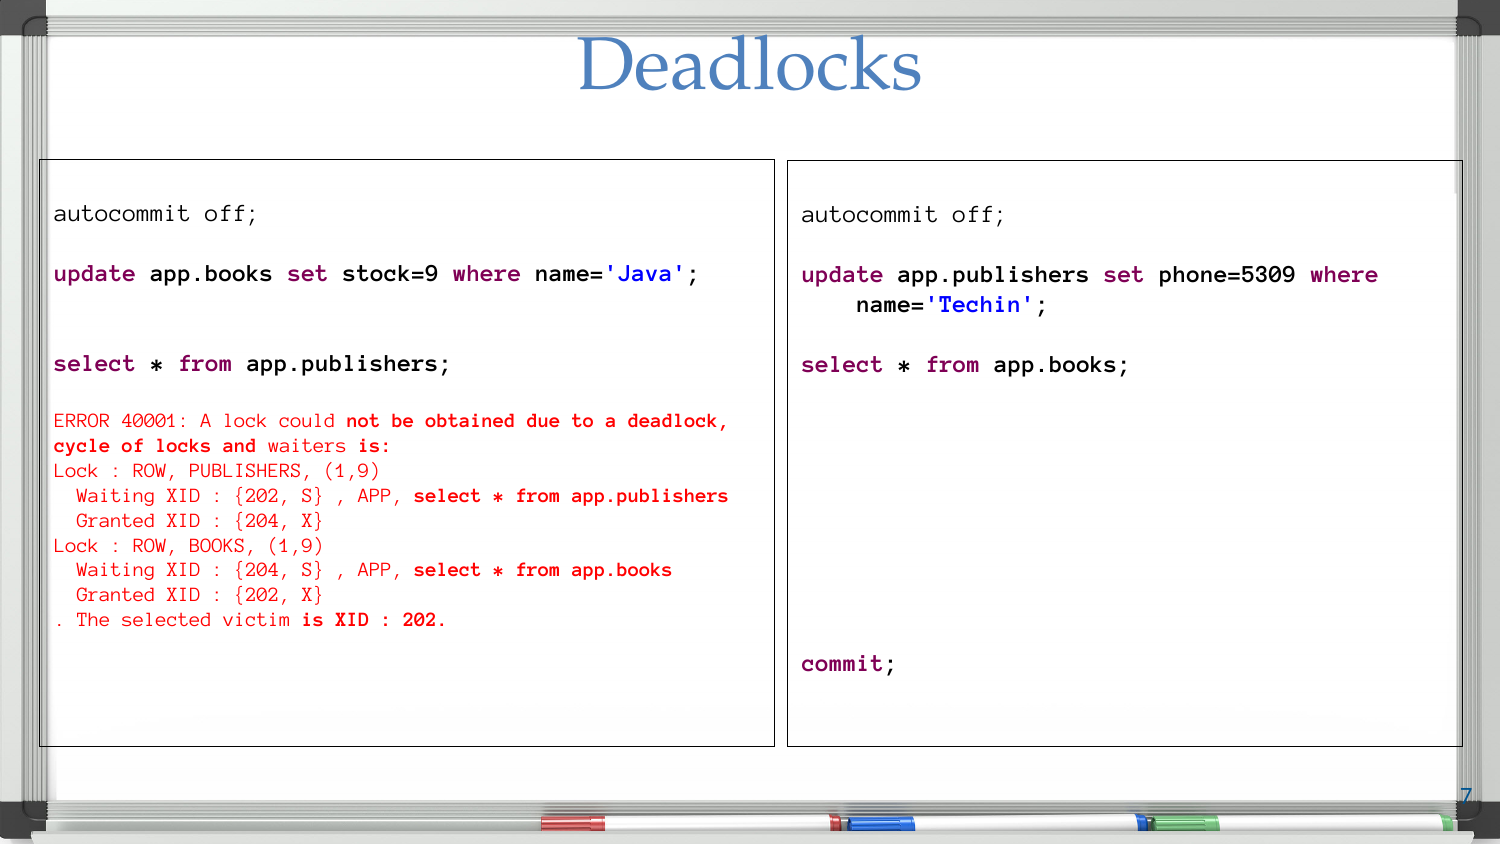

# Deadlocks

autocommit off;

update app.books set stock=9 where name='Java';

select * from app.publishers;

ERROR 40001: A lock could not be obtained due to a deadlock,
cycle of locks and waiters is:
Lock : ROW, PUBLISHERS, (1,9)
  Waiting XID : {202, S} , APP, select * from app.publishers
  Granted XID : {204, X}
Lock : ROW, BOOKS, (1,9)
  Waiting XID : {204, S} , APP, select * from app.books
  Granted XID : {202, X}
. The selected victim is XID : 202.

autocommit off;

update app.publishers set phone=5309 where
    name='Techin';

select * from app.books;

commit;

7
Streams of bytes … two ways (into your program and out of your program)
Disks, consoles, sockets, keyboards, printers
Know how to talk streams and you can talk to anything
Initialization (constructor) is different. Use is the same.